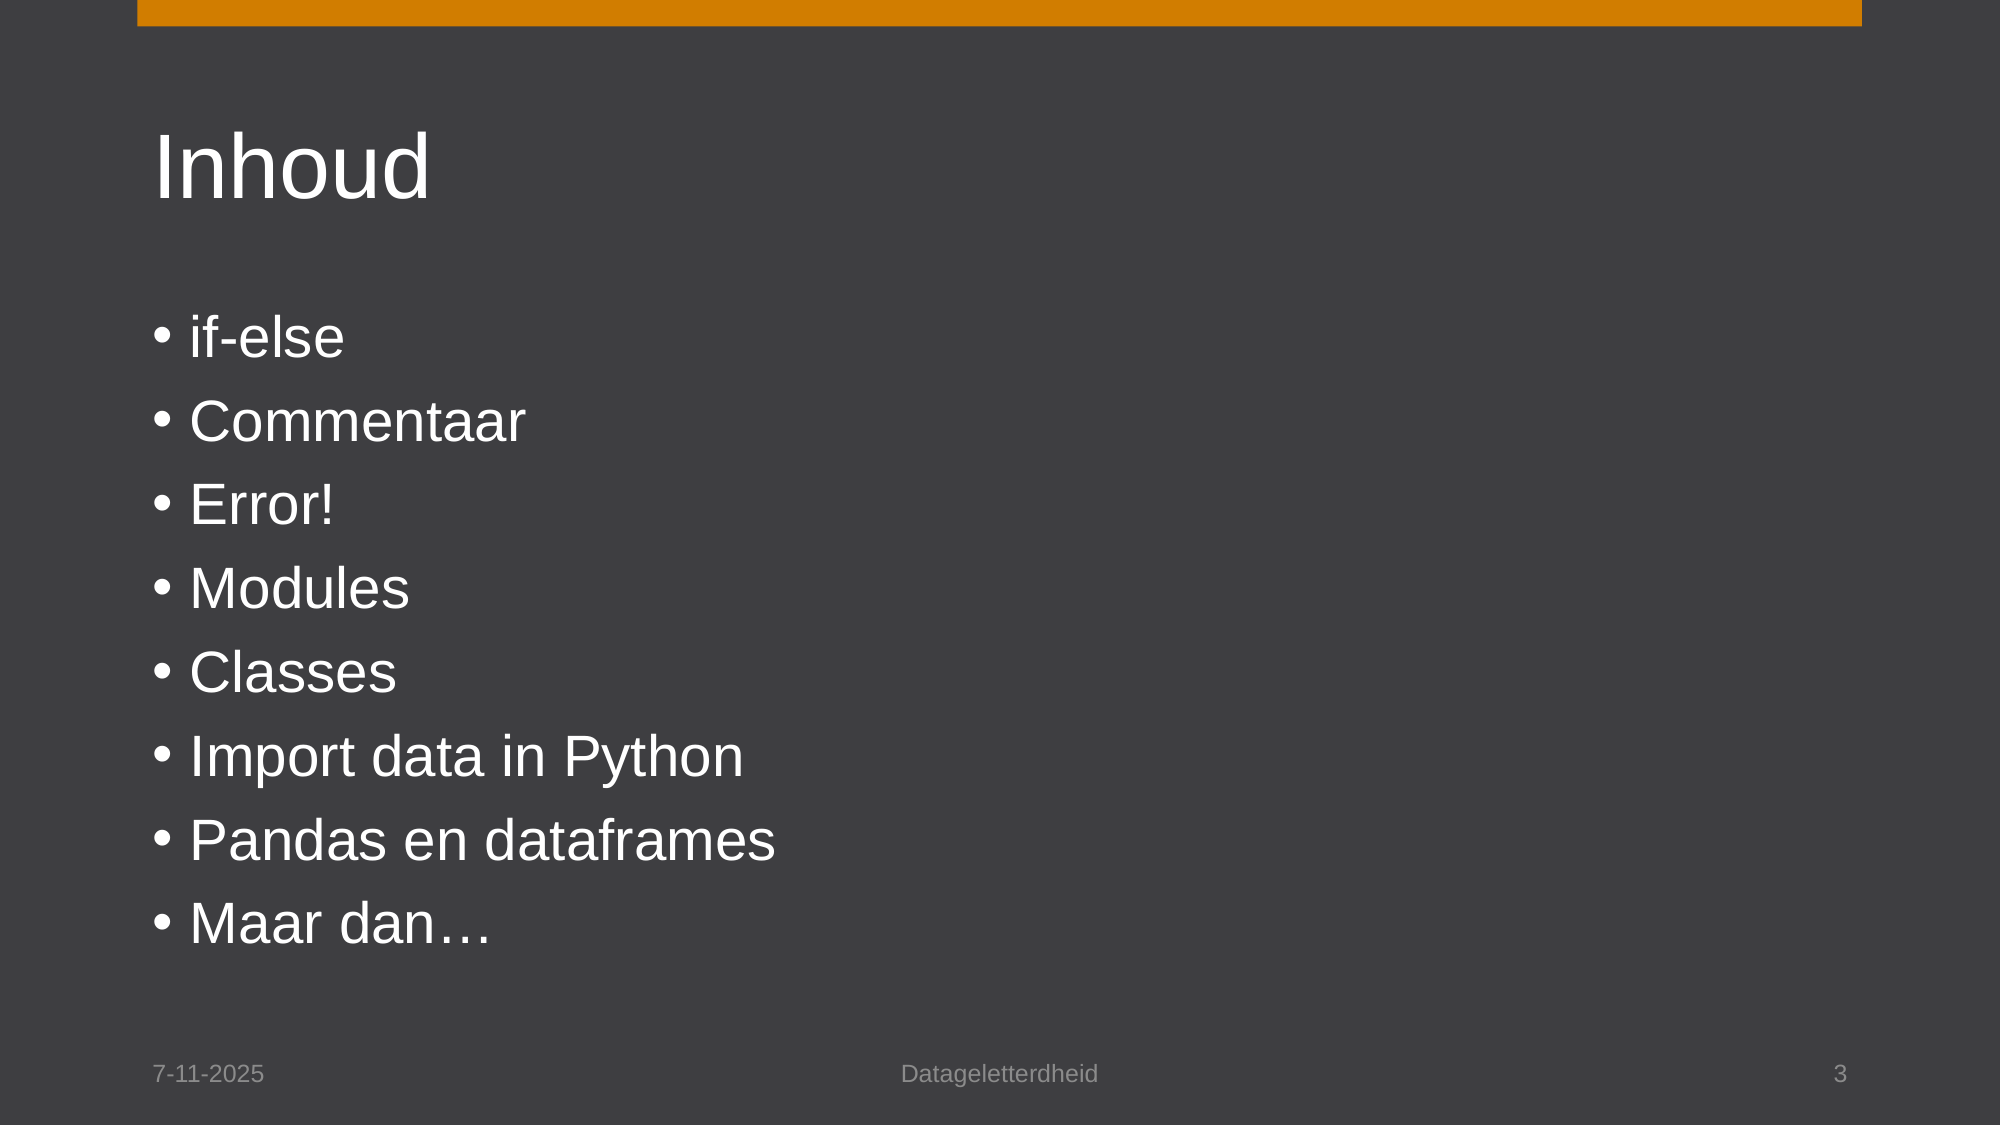

# Inhoud
if-else
Commentaar
Error!
Modules
Classes
Import data in Python
Pandas en dataframes
Maar dan…
7-11-2025
Datageletterdheid
3